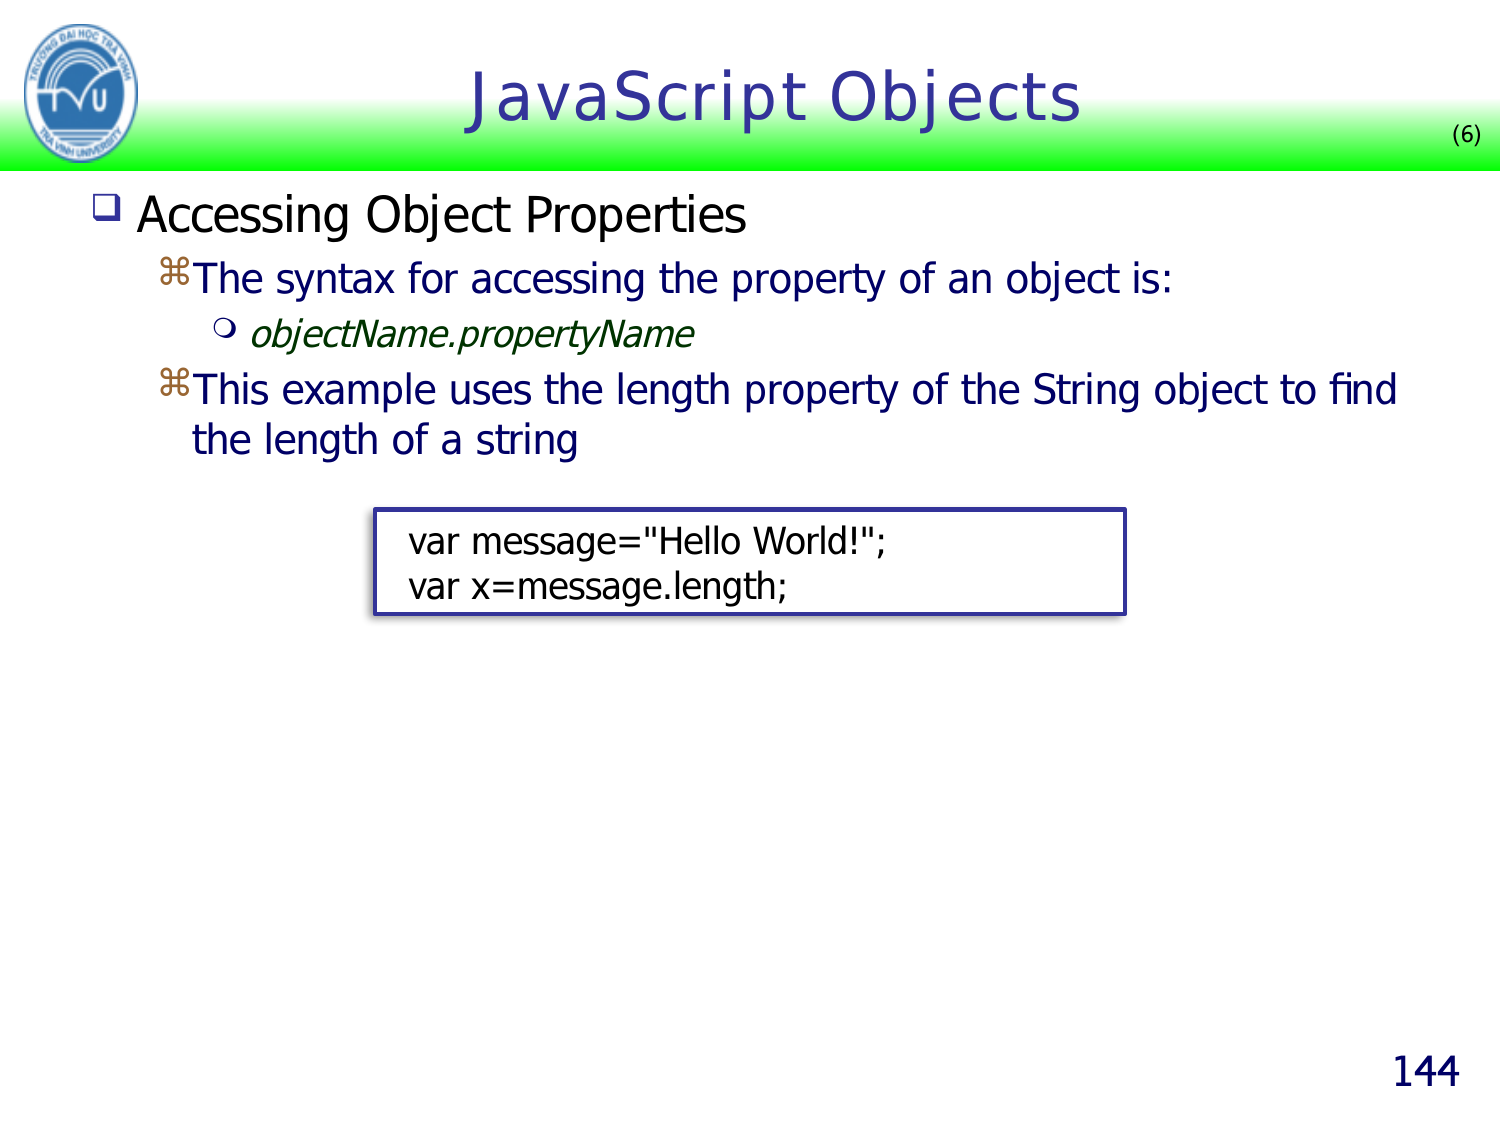

# JavaScript Objects
(6)
Accessing Object Properties
The syntax for accessing the property of an object is:
objectName.propertyName
This example uses the length property of the String object to find the length of a string
var message="Hello World!";
var x=message.length;
144